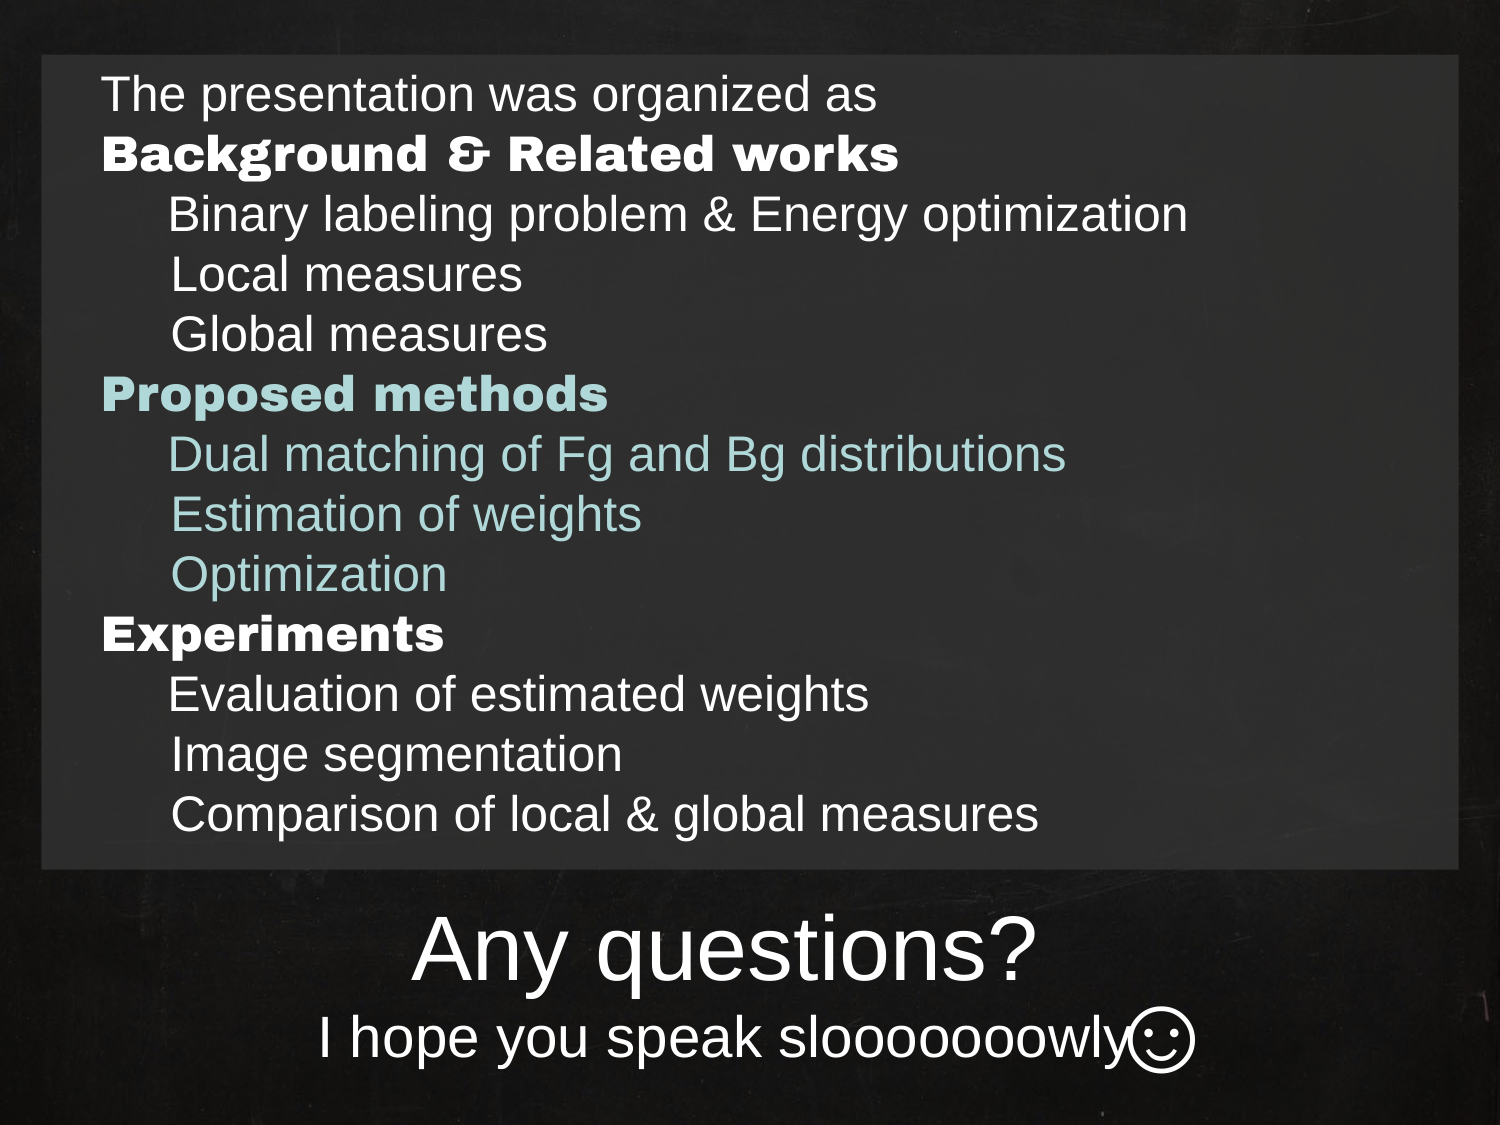

The presentation was organized as
Background & Related works
    Binary labeling problem & Energy optimization
     Local measures
     Global measures
Proposed methods
    Dual matching of Fg and Bg distributions
     Estimation of weights
     Optimization
Experiments
    Evaluation of estimated weights
     Image segmentation
     Comparison of local & global measures
Any questions?
I hope you speak slooooooowly
☺